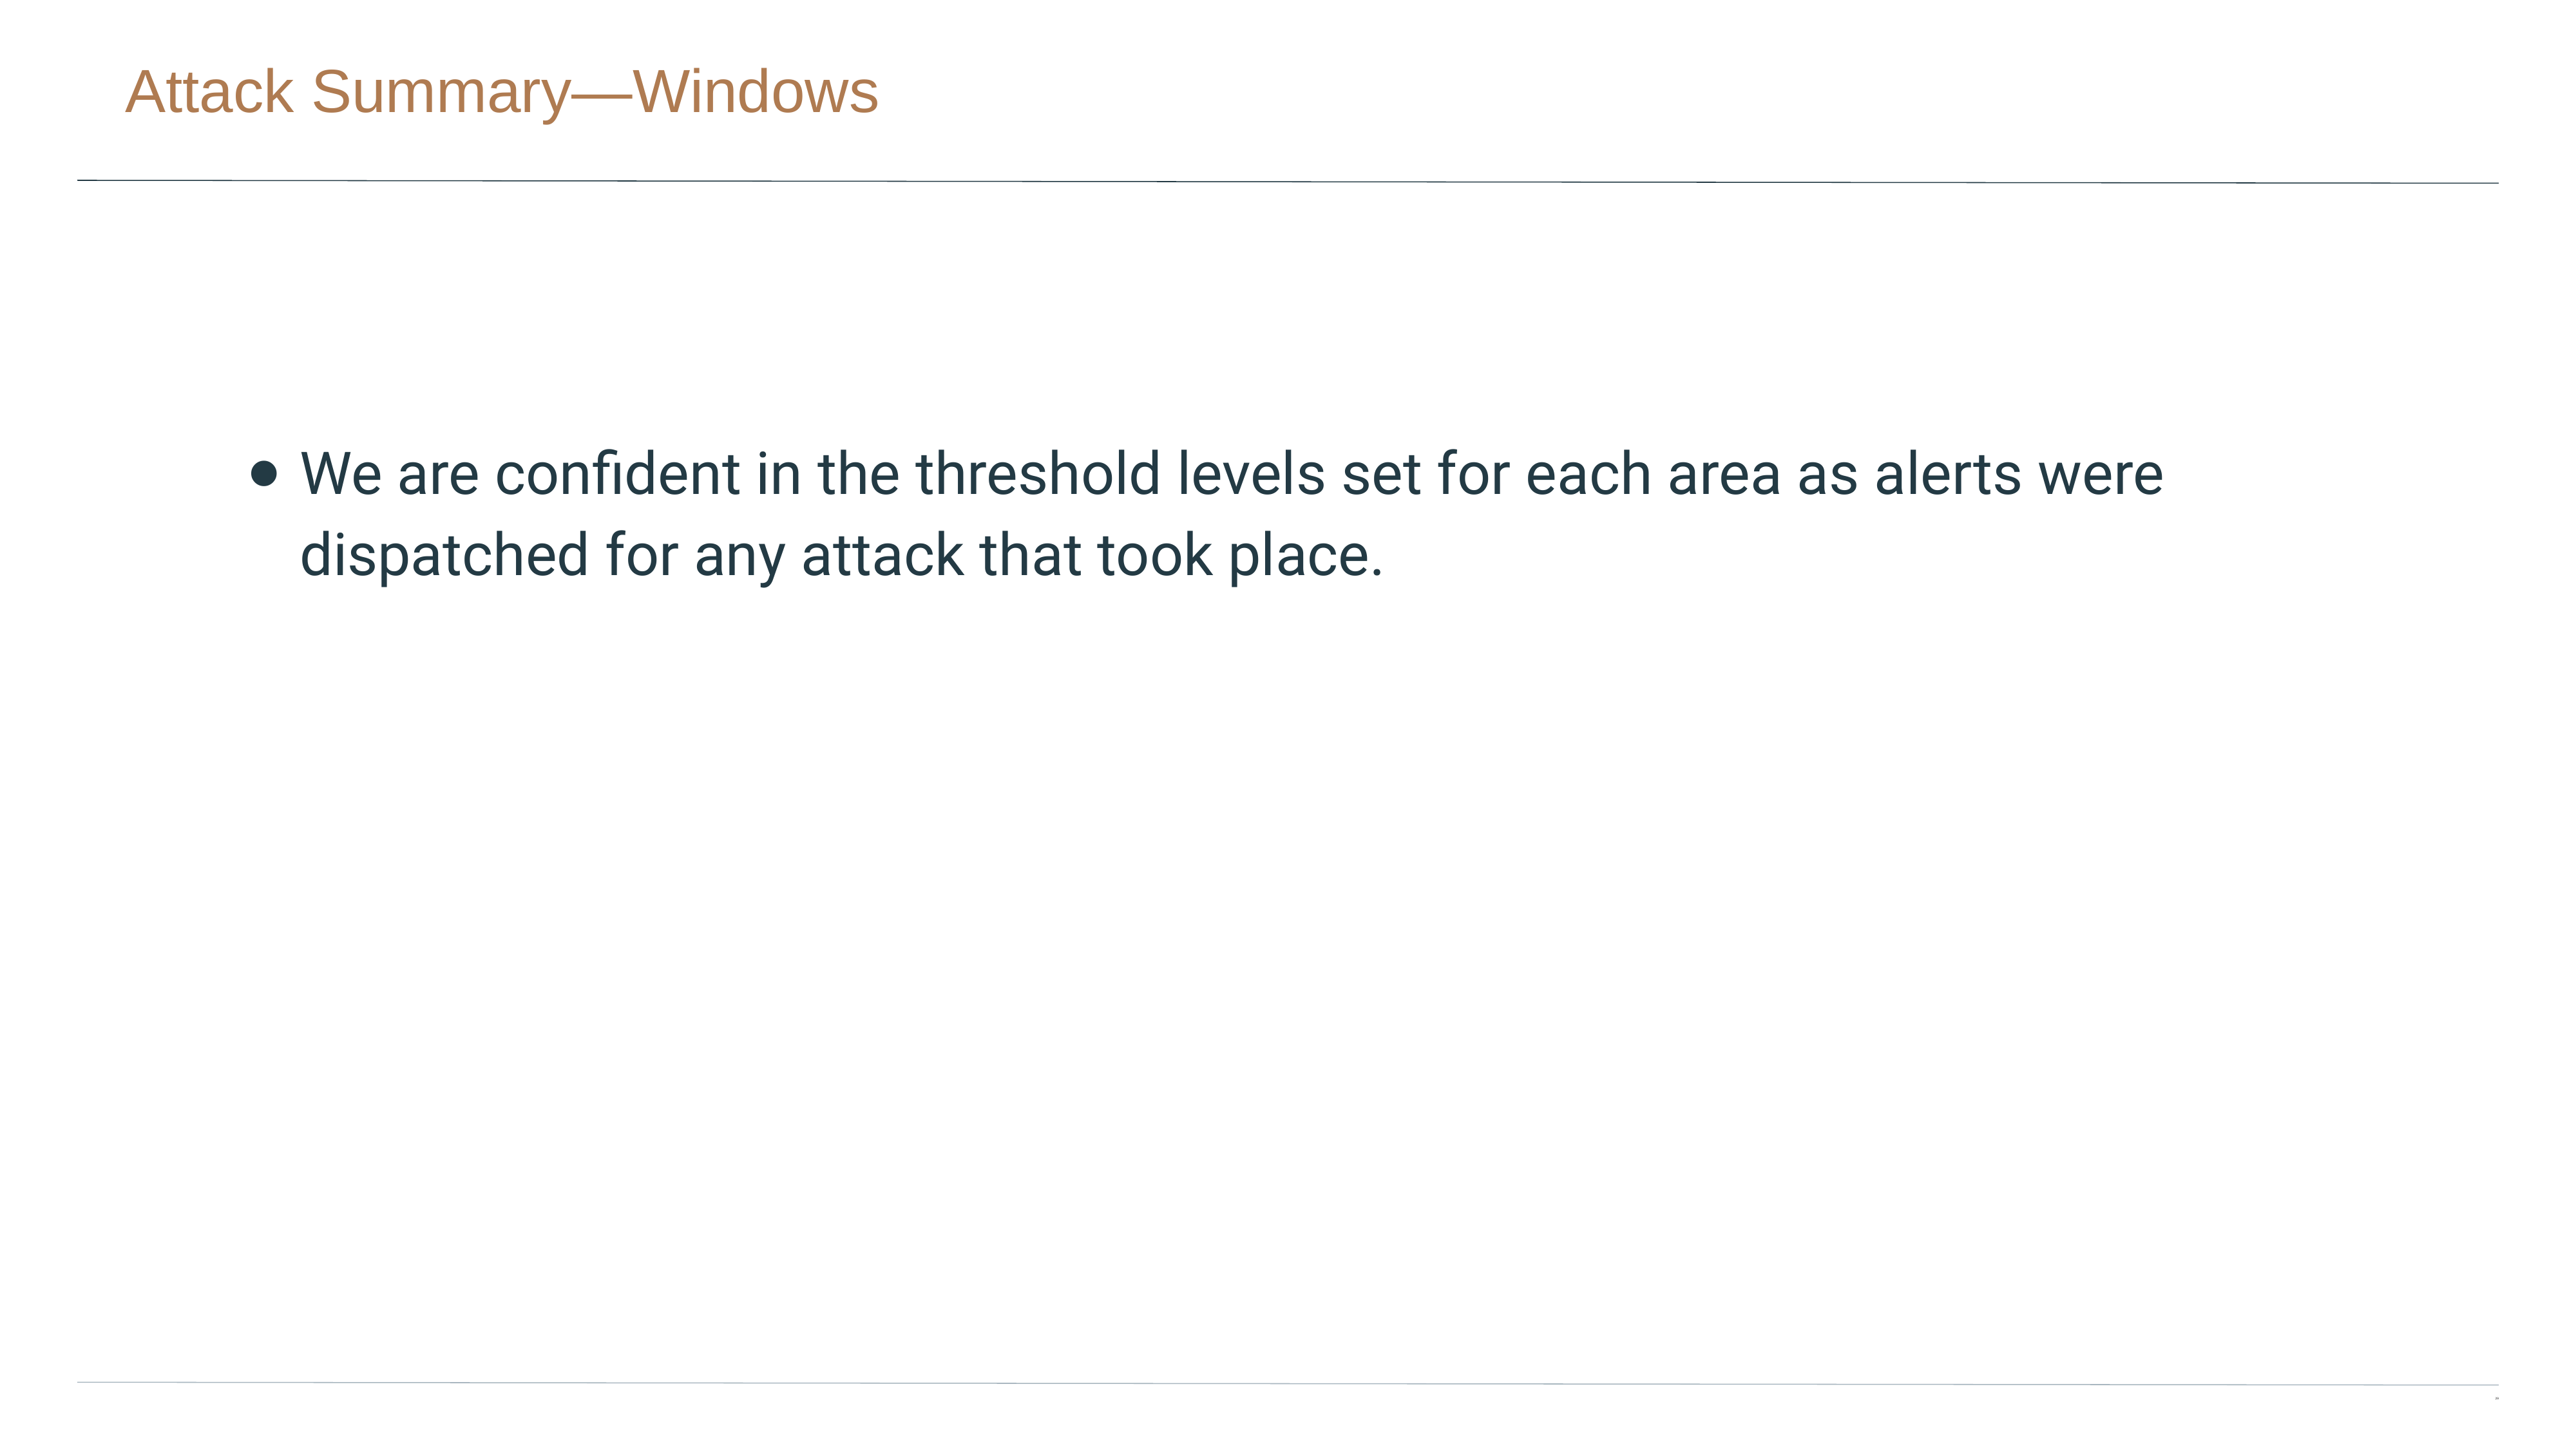

# Attack Summary—Windows

We are confident in the threshold levels set for each area as alerts were dispatched for any attack that took place.

29